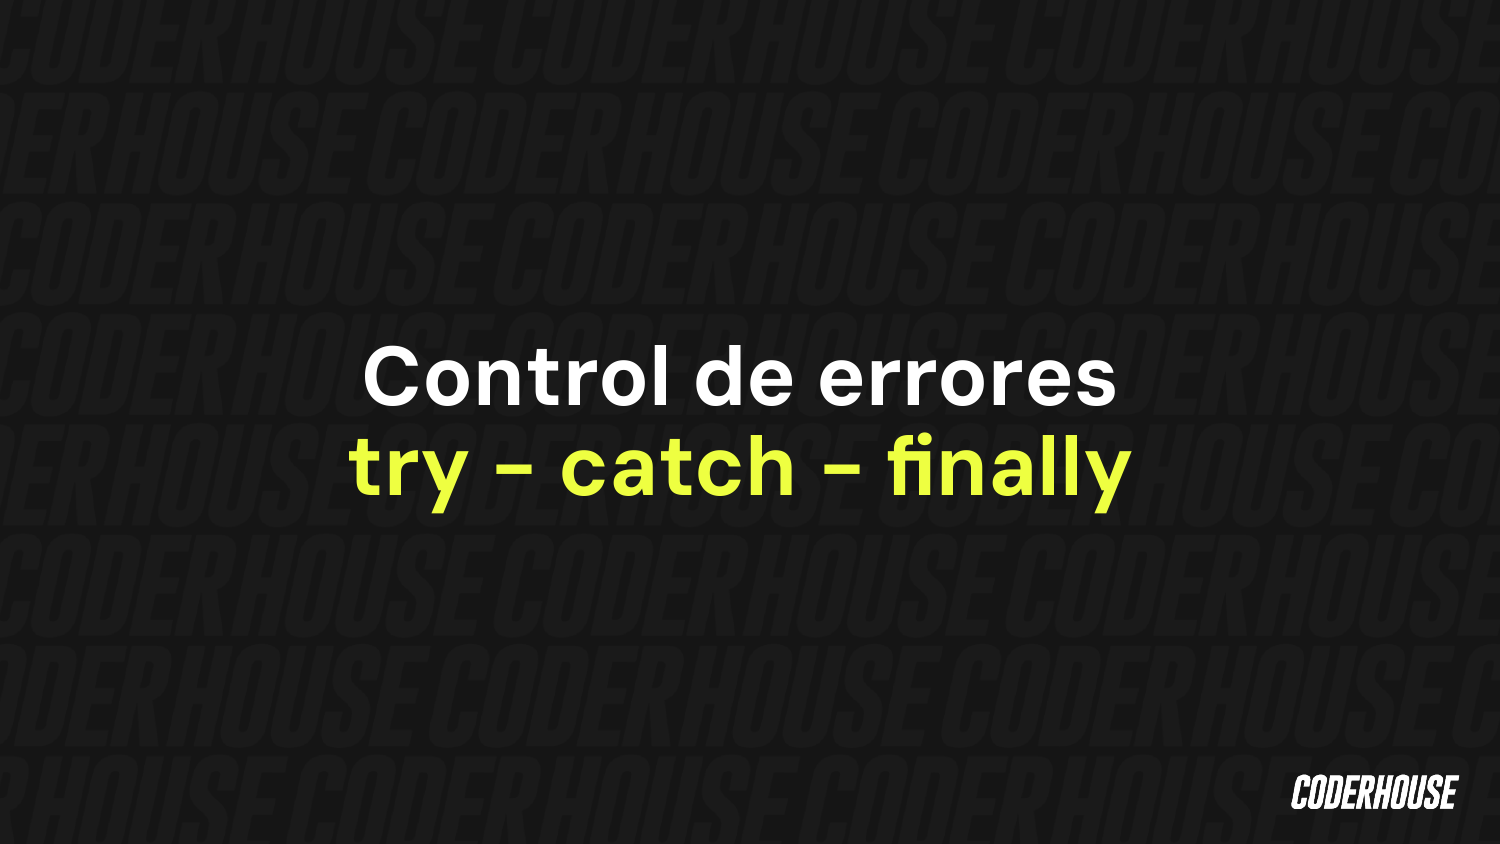

Control de errores
try - catch - finally